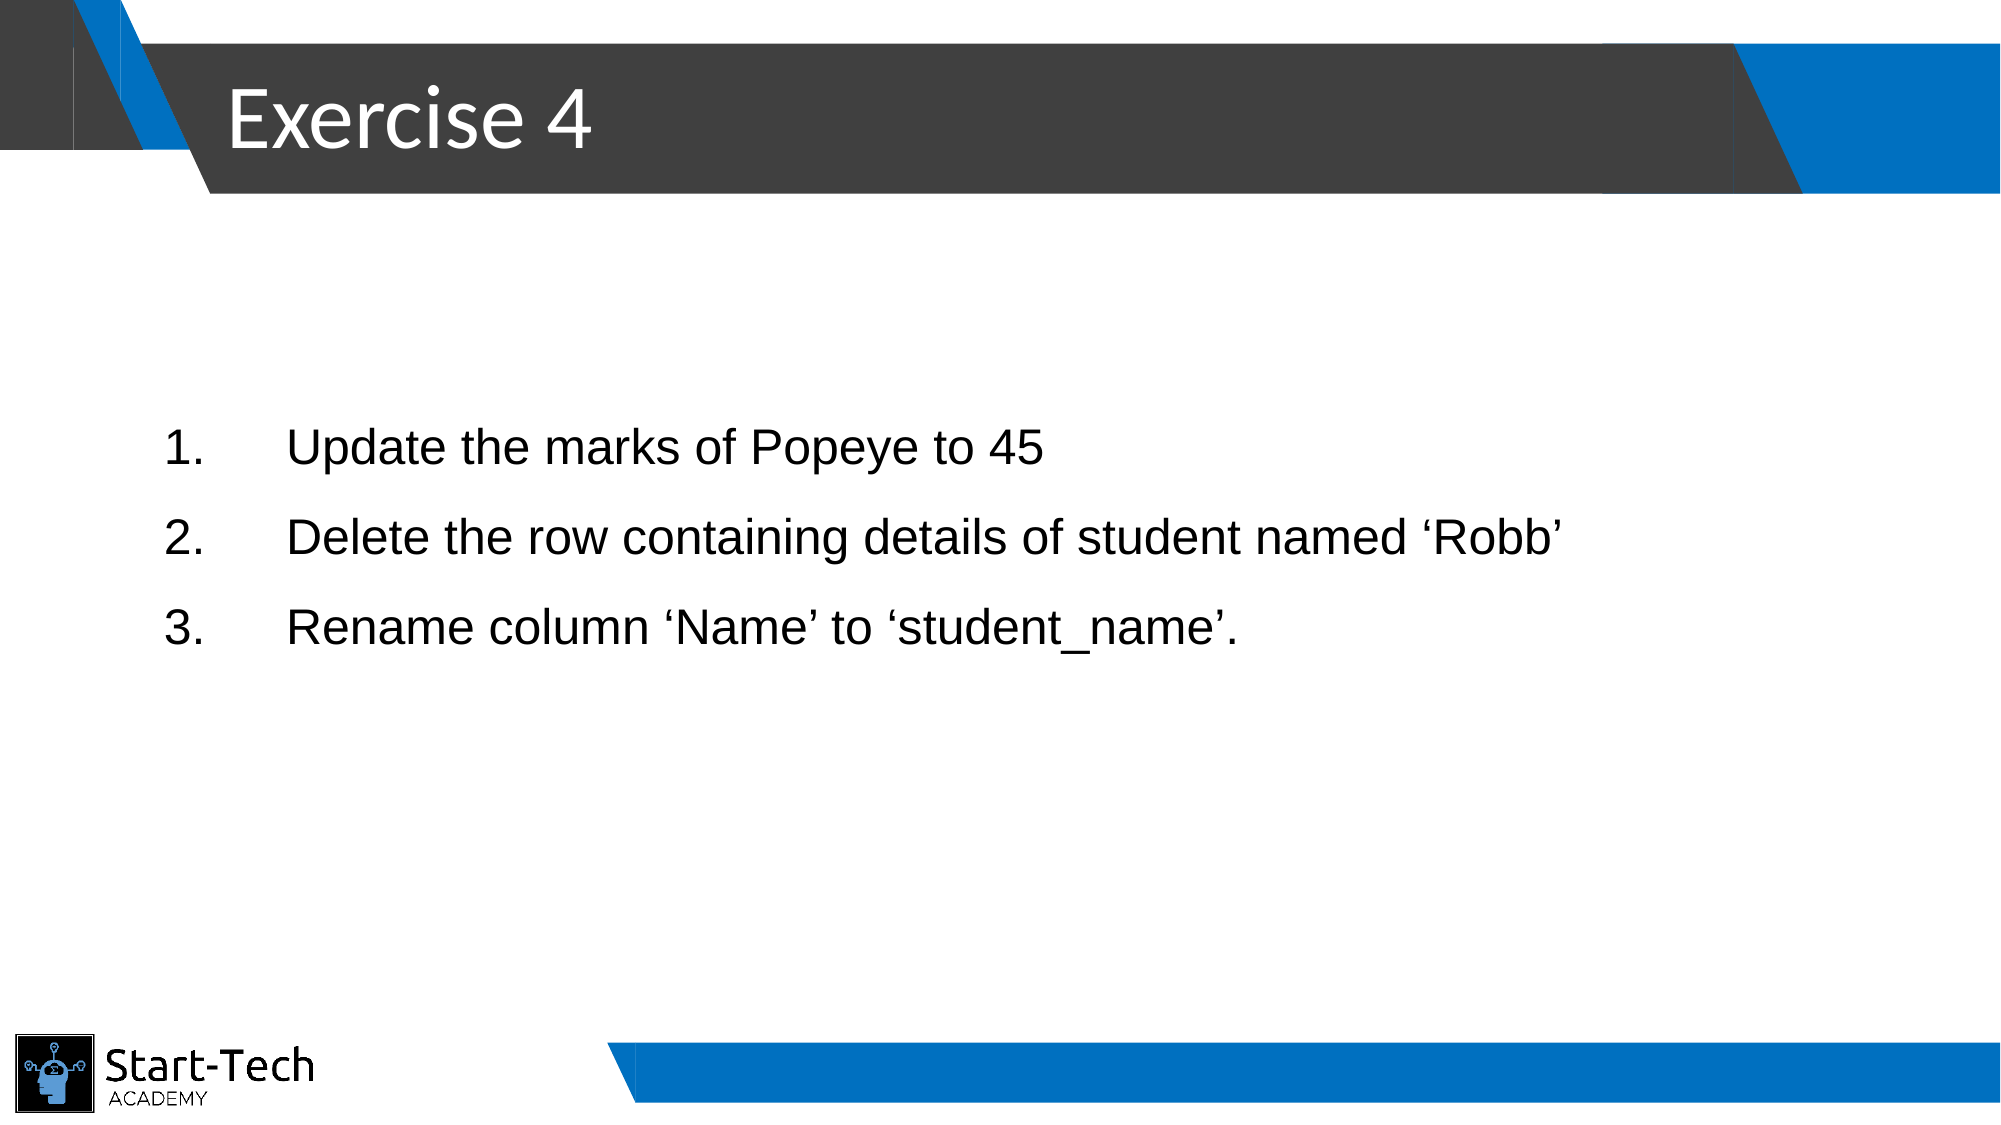

# Exercise 4
Update the marks of Popeye to 45
Delete the row containing details of student named ‘Robb’
Rename column ‘Name’ to ‘student_name’.